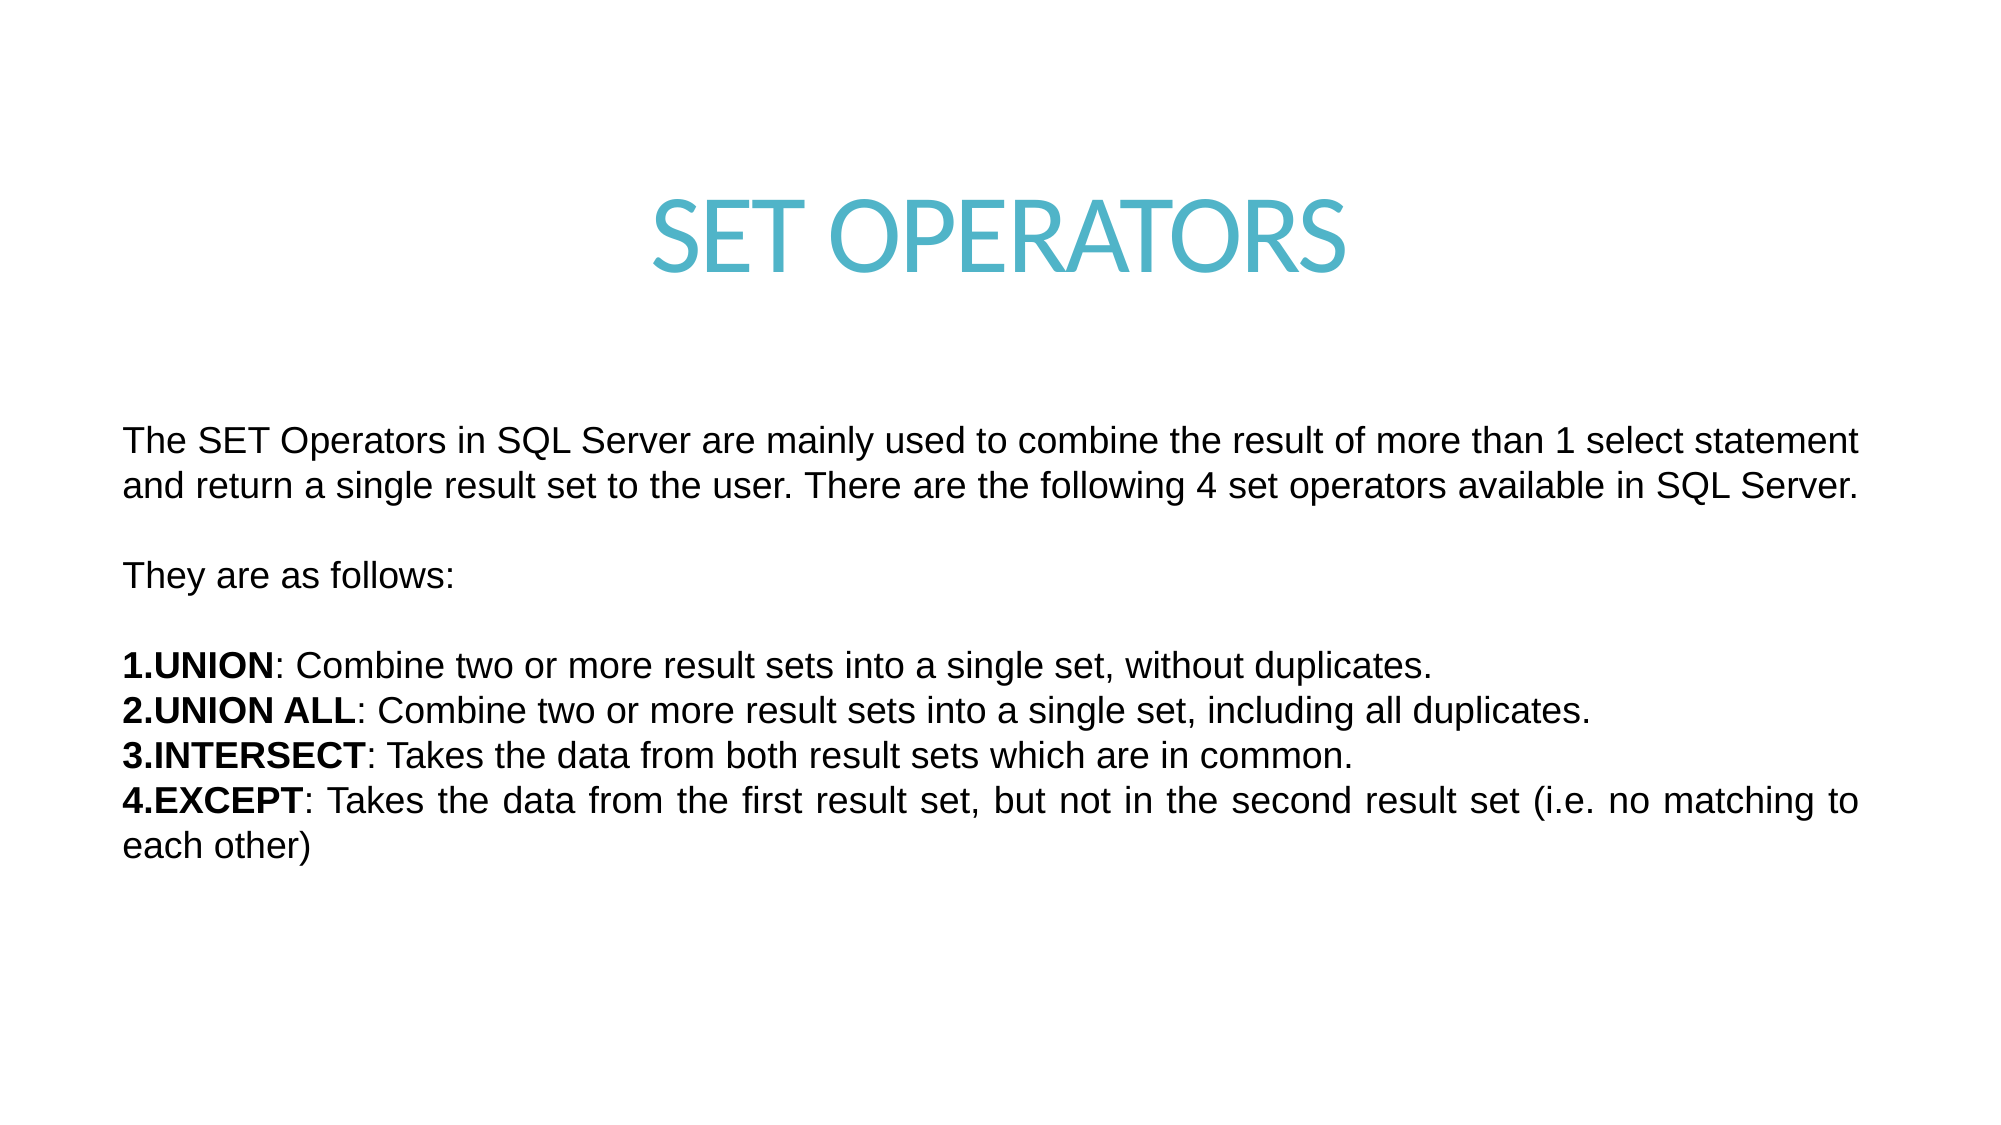

# SET OPERATORS
The SET Operators in SQL Server are mainly used to combine the result of more than 1 select statement and return a single result set to the user. There are the following 4 set operators available in SQL Server.

They are as follows:

UNION: Combine two or more result sets into a single set, without duplicates.
UNION ALL: Combine two or more result sets into a single set, including all duplicates.
INTERSECT: Takes the data from both result sets which are in common.
EXCEPT: Takes the data from the first result set, but not in the second result set (i.e. no matching to each other)